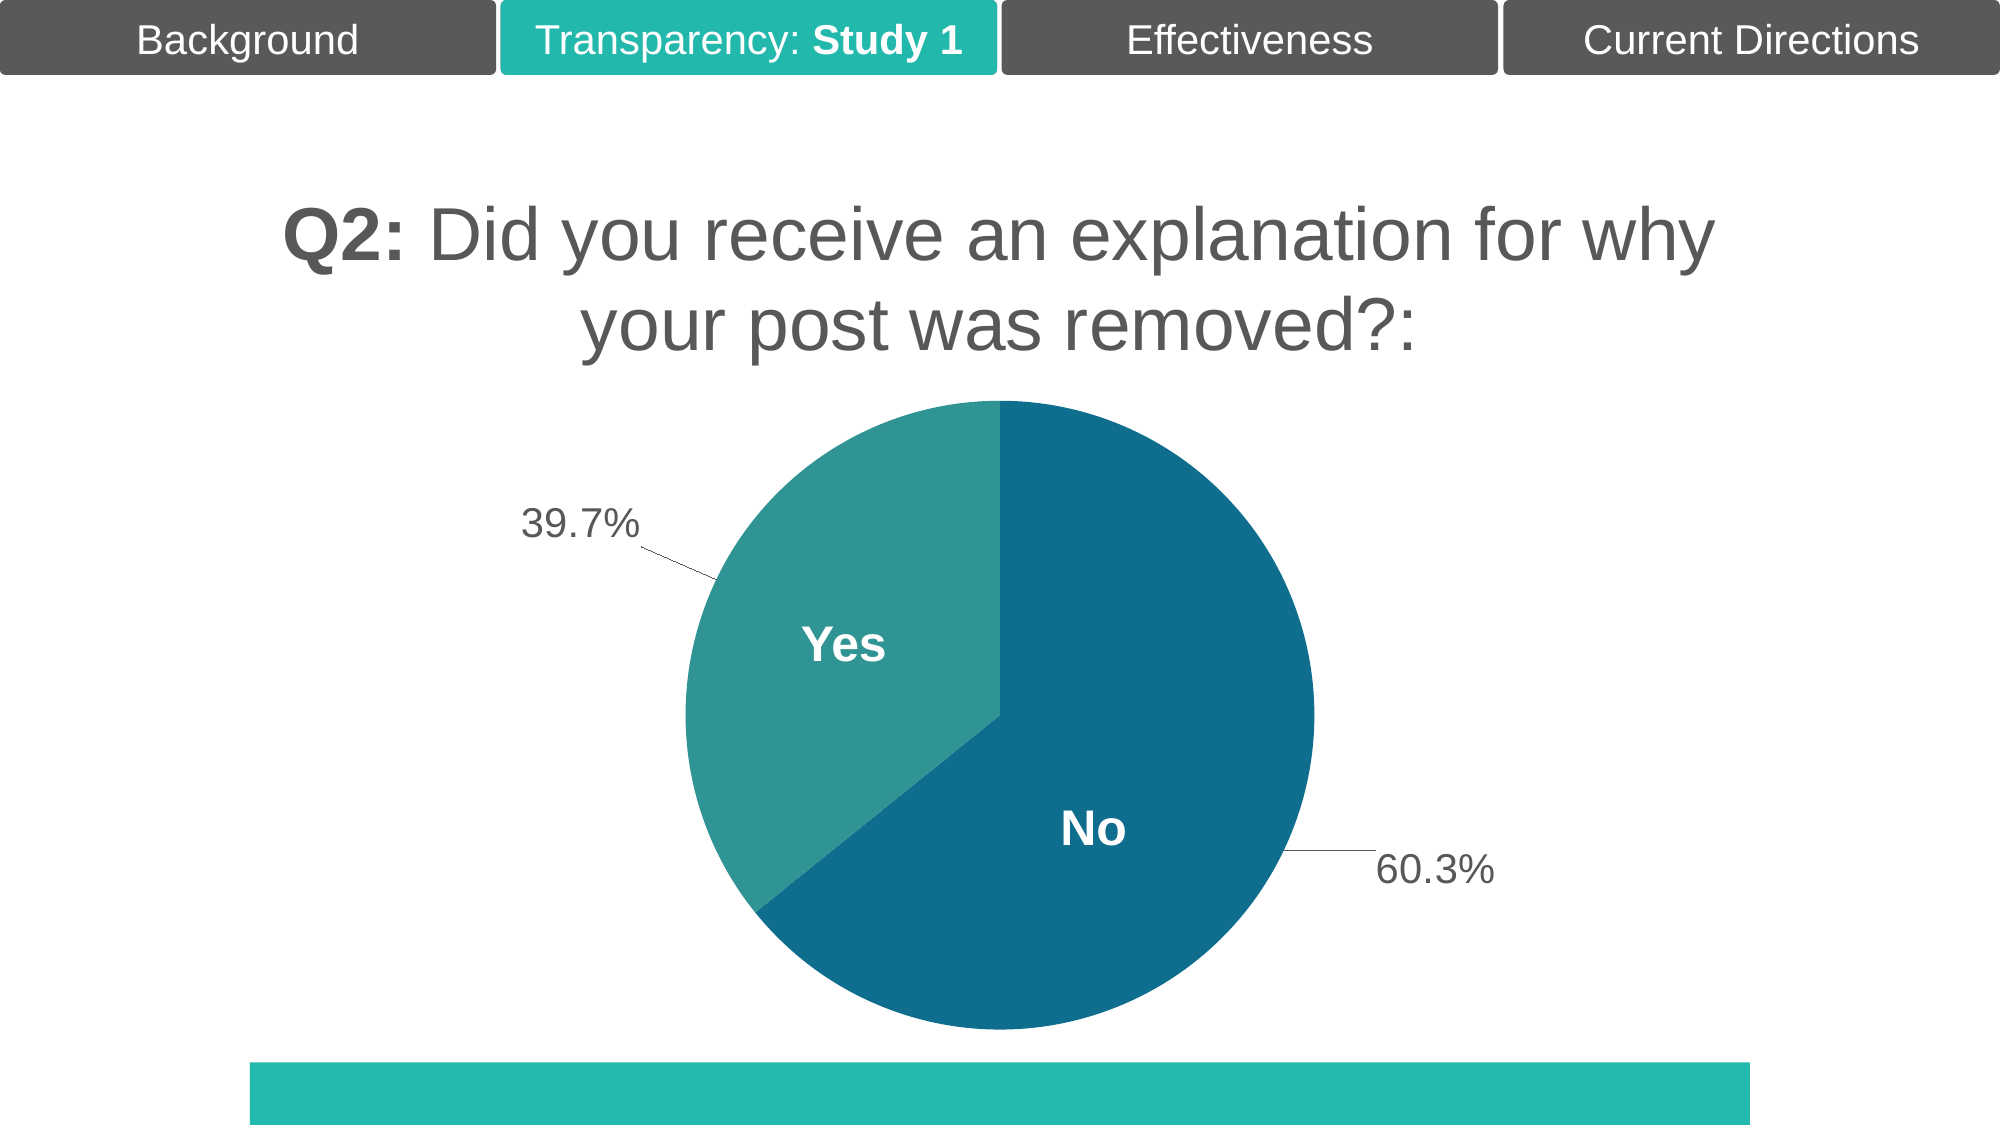

Transparency: Study 1
Q2: Did you receive an explanation for why your post was removed?:

### Chart

| Category | a |
|---|---|
| Yes | 64.2 |
| No | 35.8 |
Yes
No